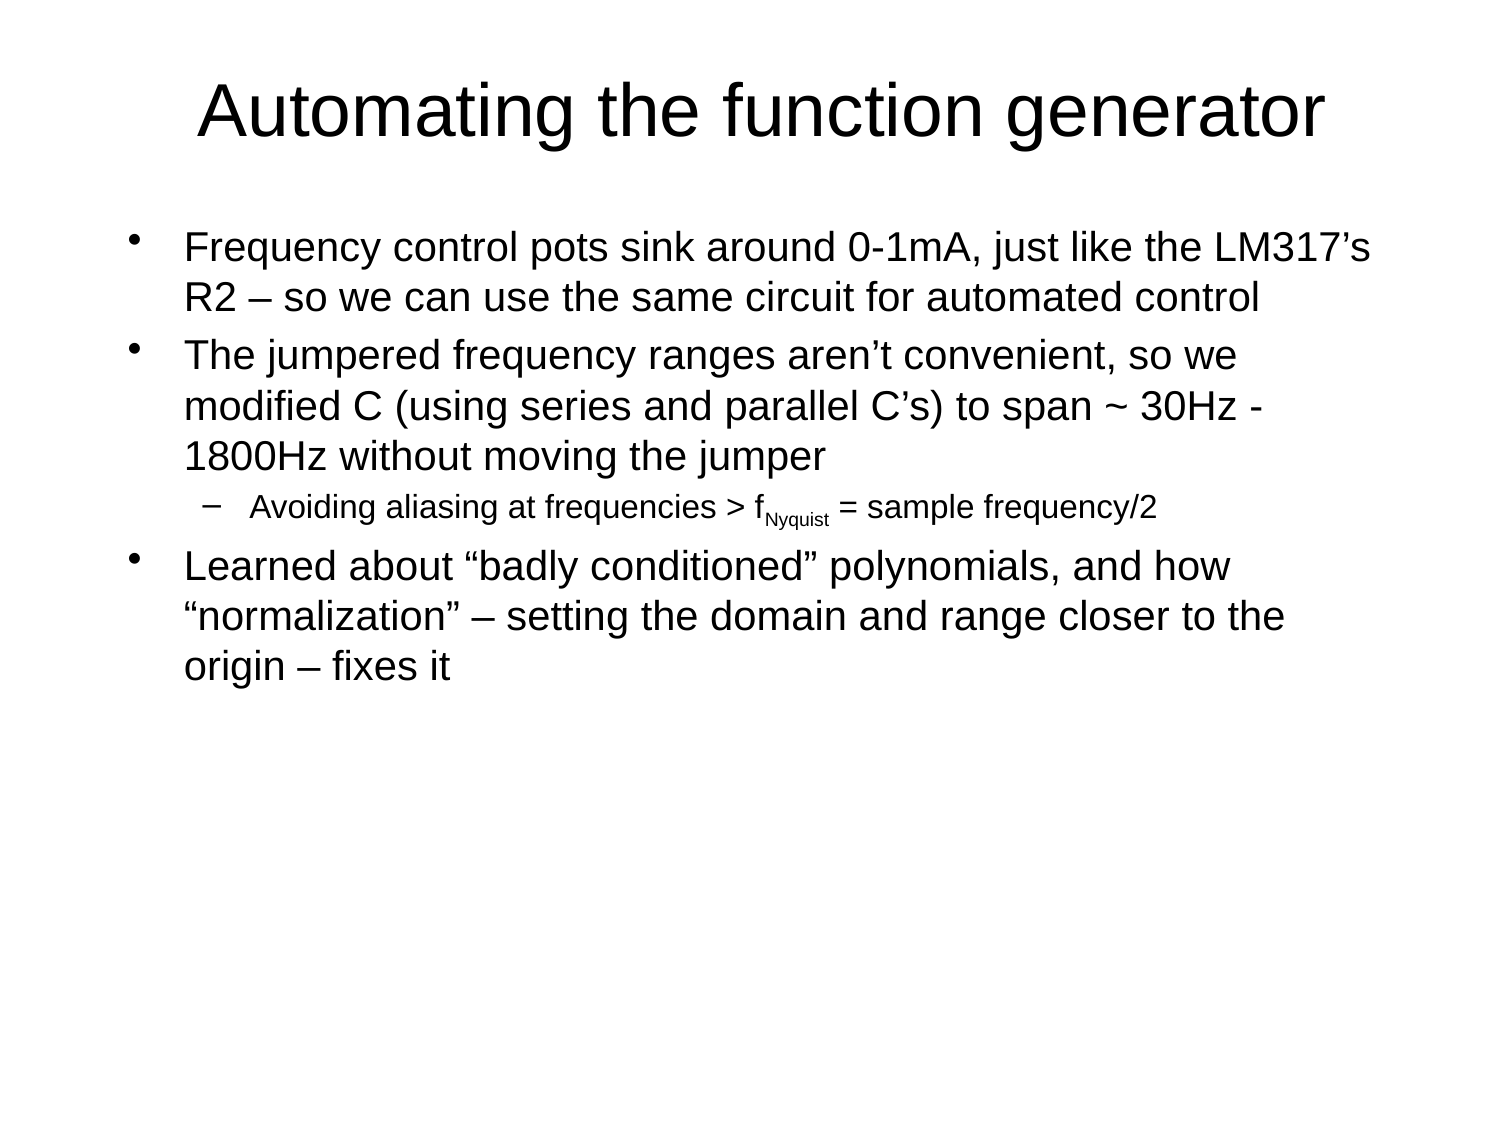

# Automating the function generator
Frequency control pots sink around 0-1mA, just like the LM317’s R2 – so we can use the same circuit for automated control
The jumpered frequency ranges aren’t convenient, so we modified C (using series and parallel C’s) to span ~ 30Hz - 1800Hz without moving the jumper
Avoiding aliasing at frequencies > fNyquist = sample frequency/2
Learned about “badly conditioned” polynomials, and how “normalization” – setting the domain and range closer to the origin – fixes it